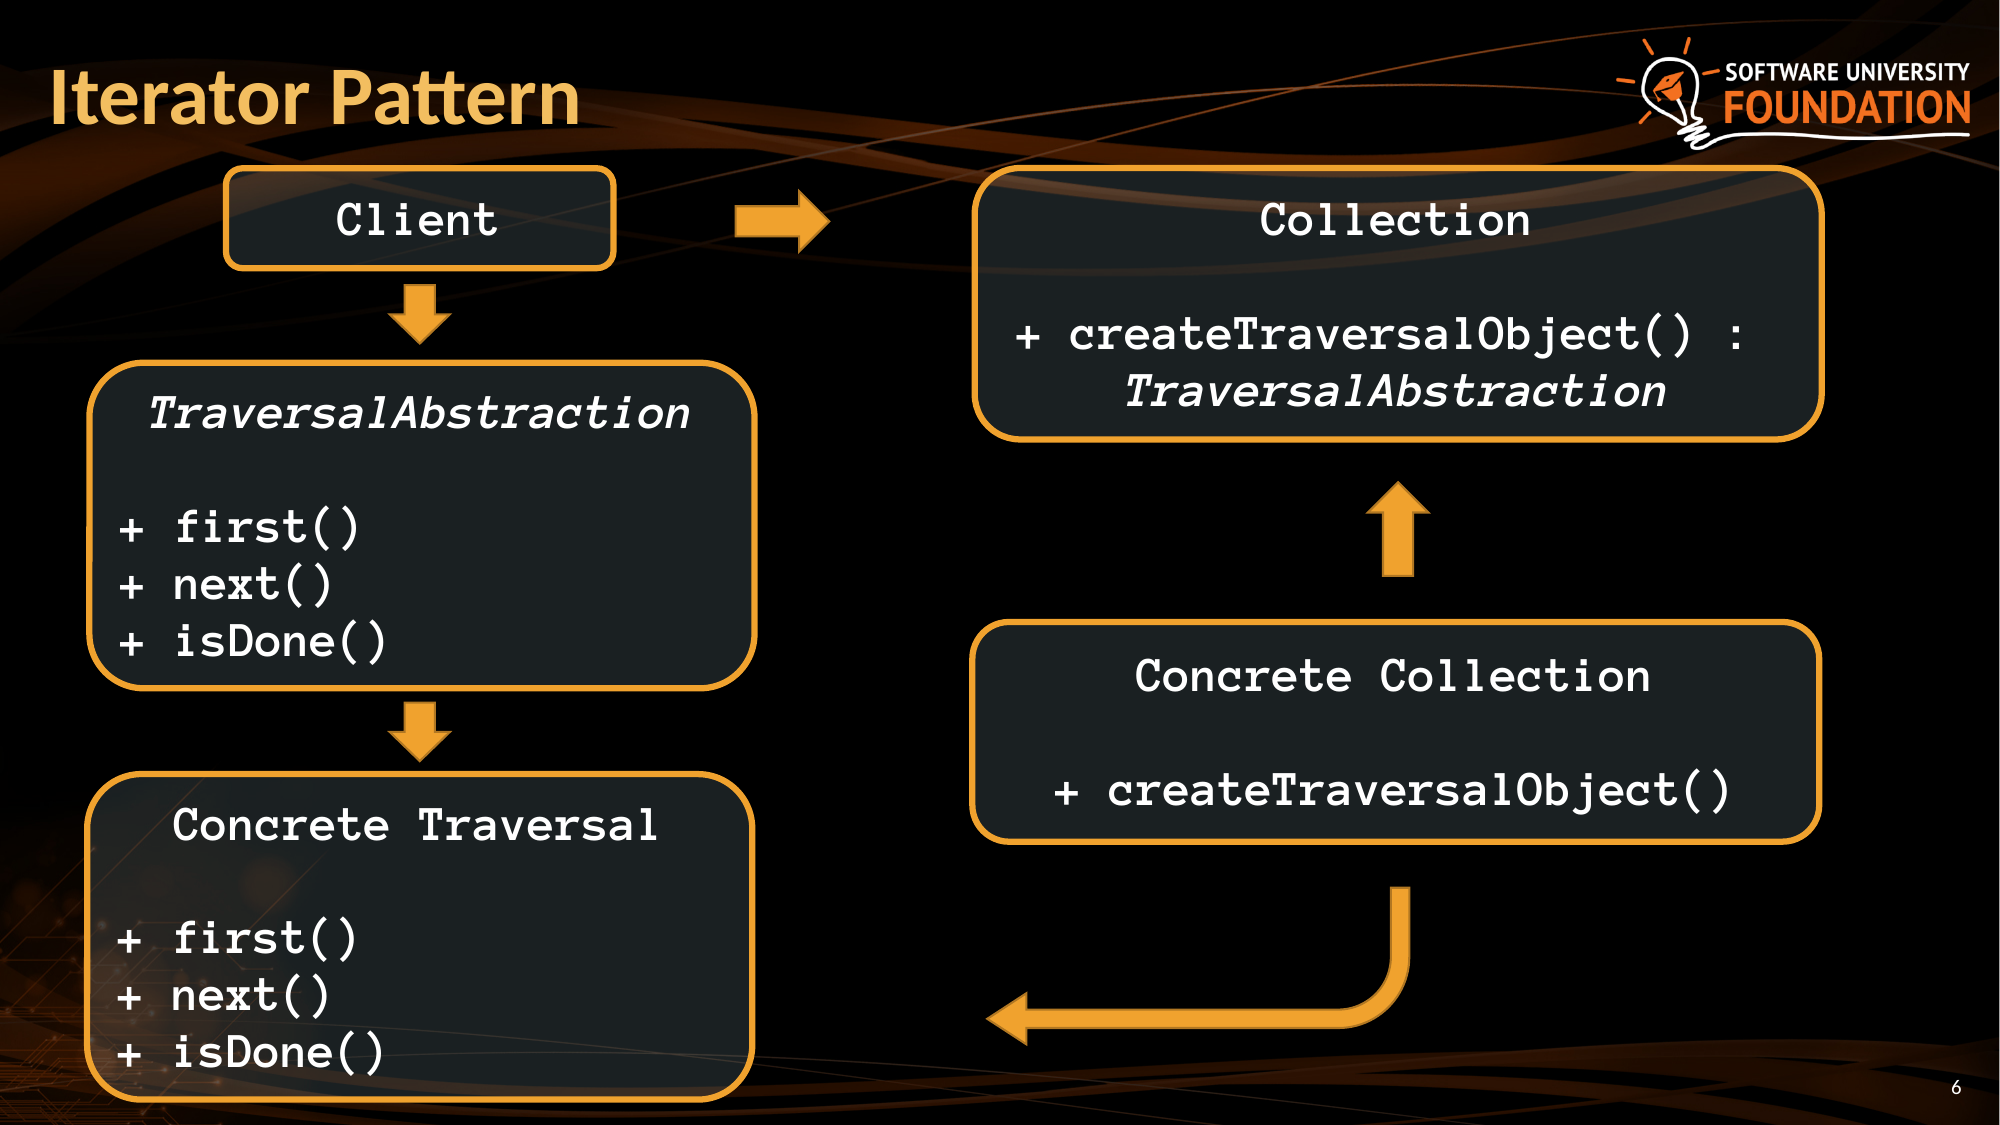

# Iterator Pattern
Collection

+ createTraversalObject() :
TraversalAbstraction
Client

TraversalAbstraction

+ first()
+ next()
+ isDone()

Concrete Collection

+ createTraversalObject()

Concrete Traversal

+ first()
+ next()
+ isDone()

6